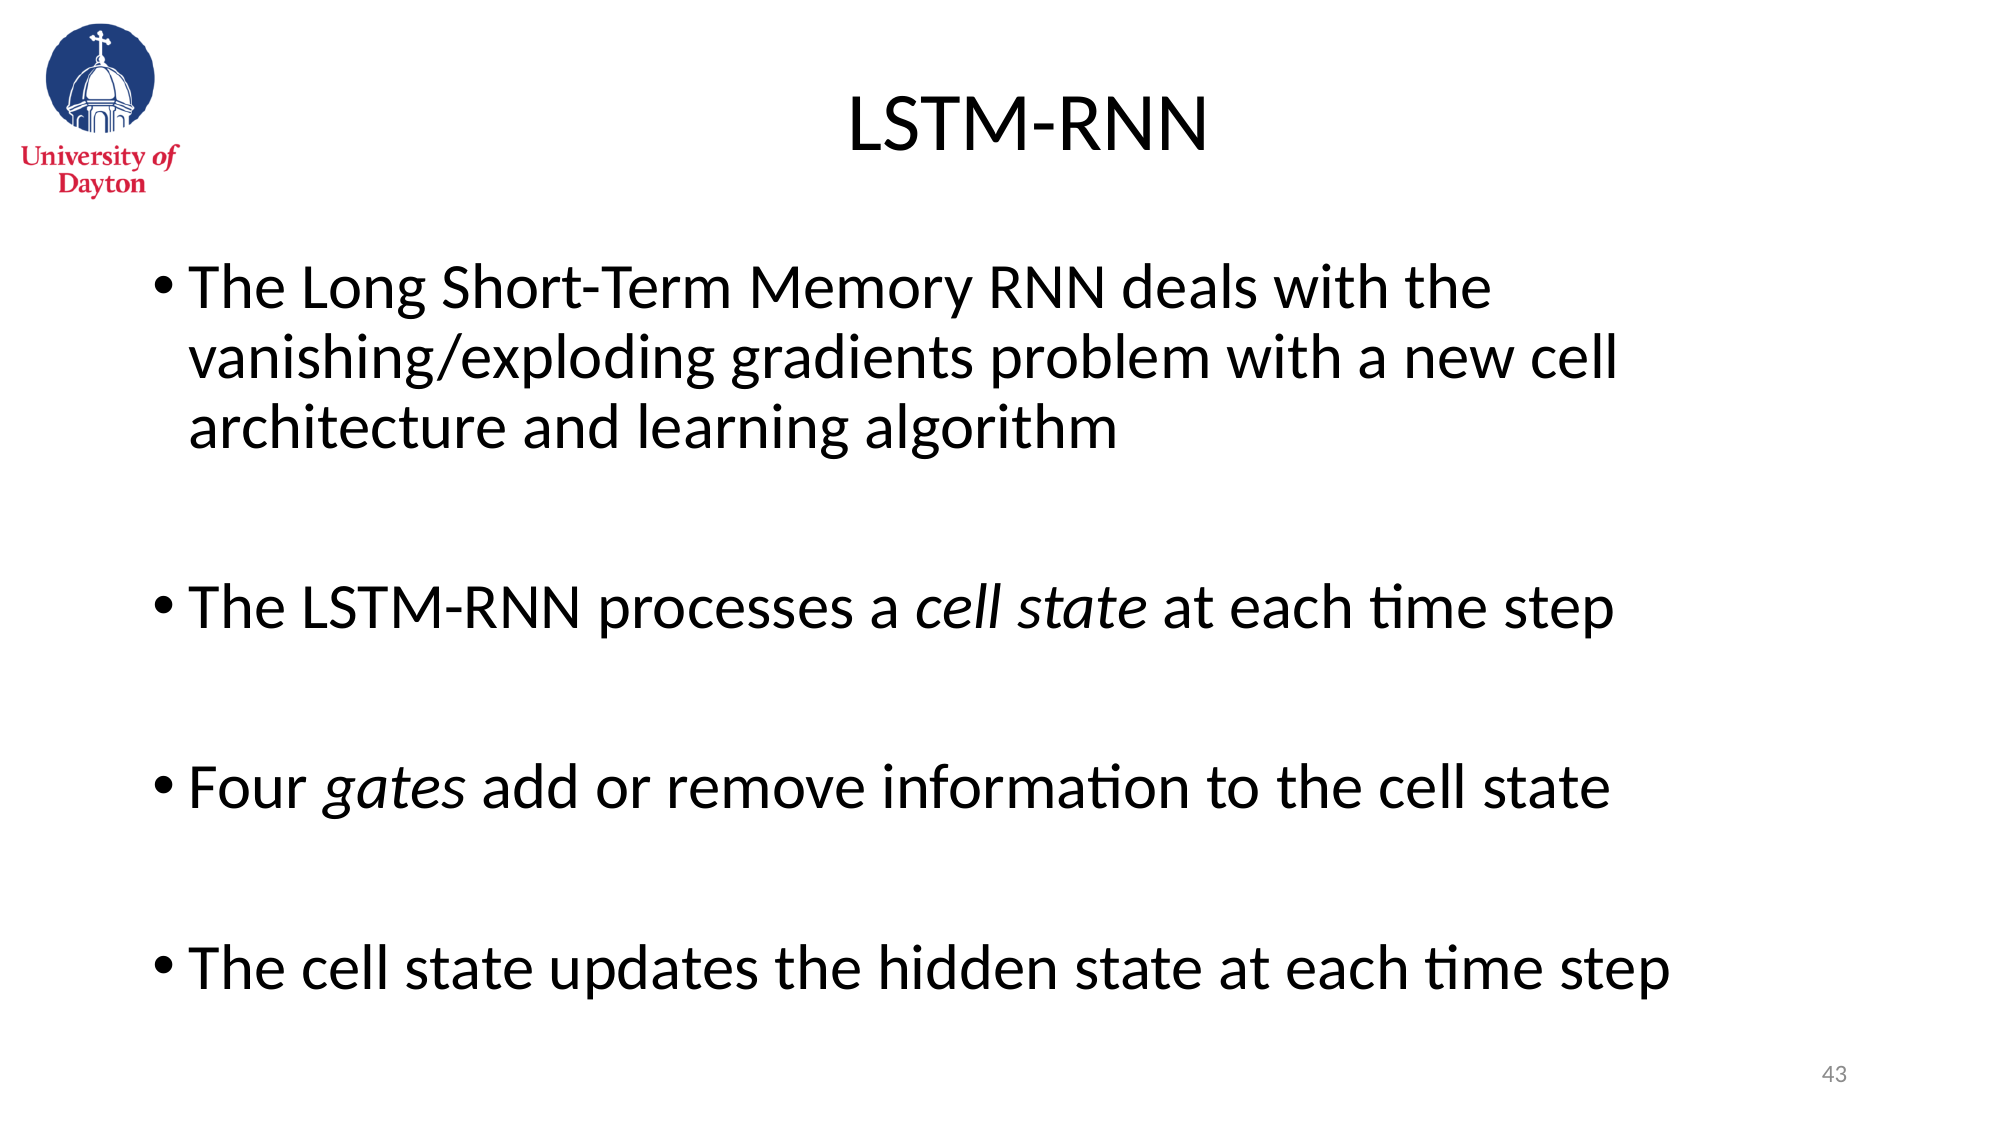

# LSTM-RNN
The Long Short-Term Memory RNN deals with the vanishing/exploding gradients problem with a new cell architecture and learning algorithm

The LSTM-RNN processes a cell state at each time step

Four gates add or remove information to the cell state

The cell state updates the hidden state at each time step
43